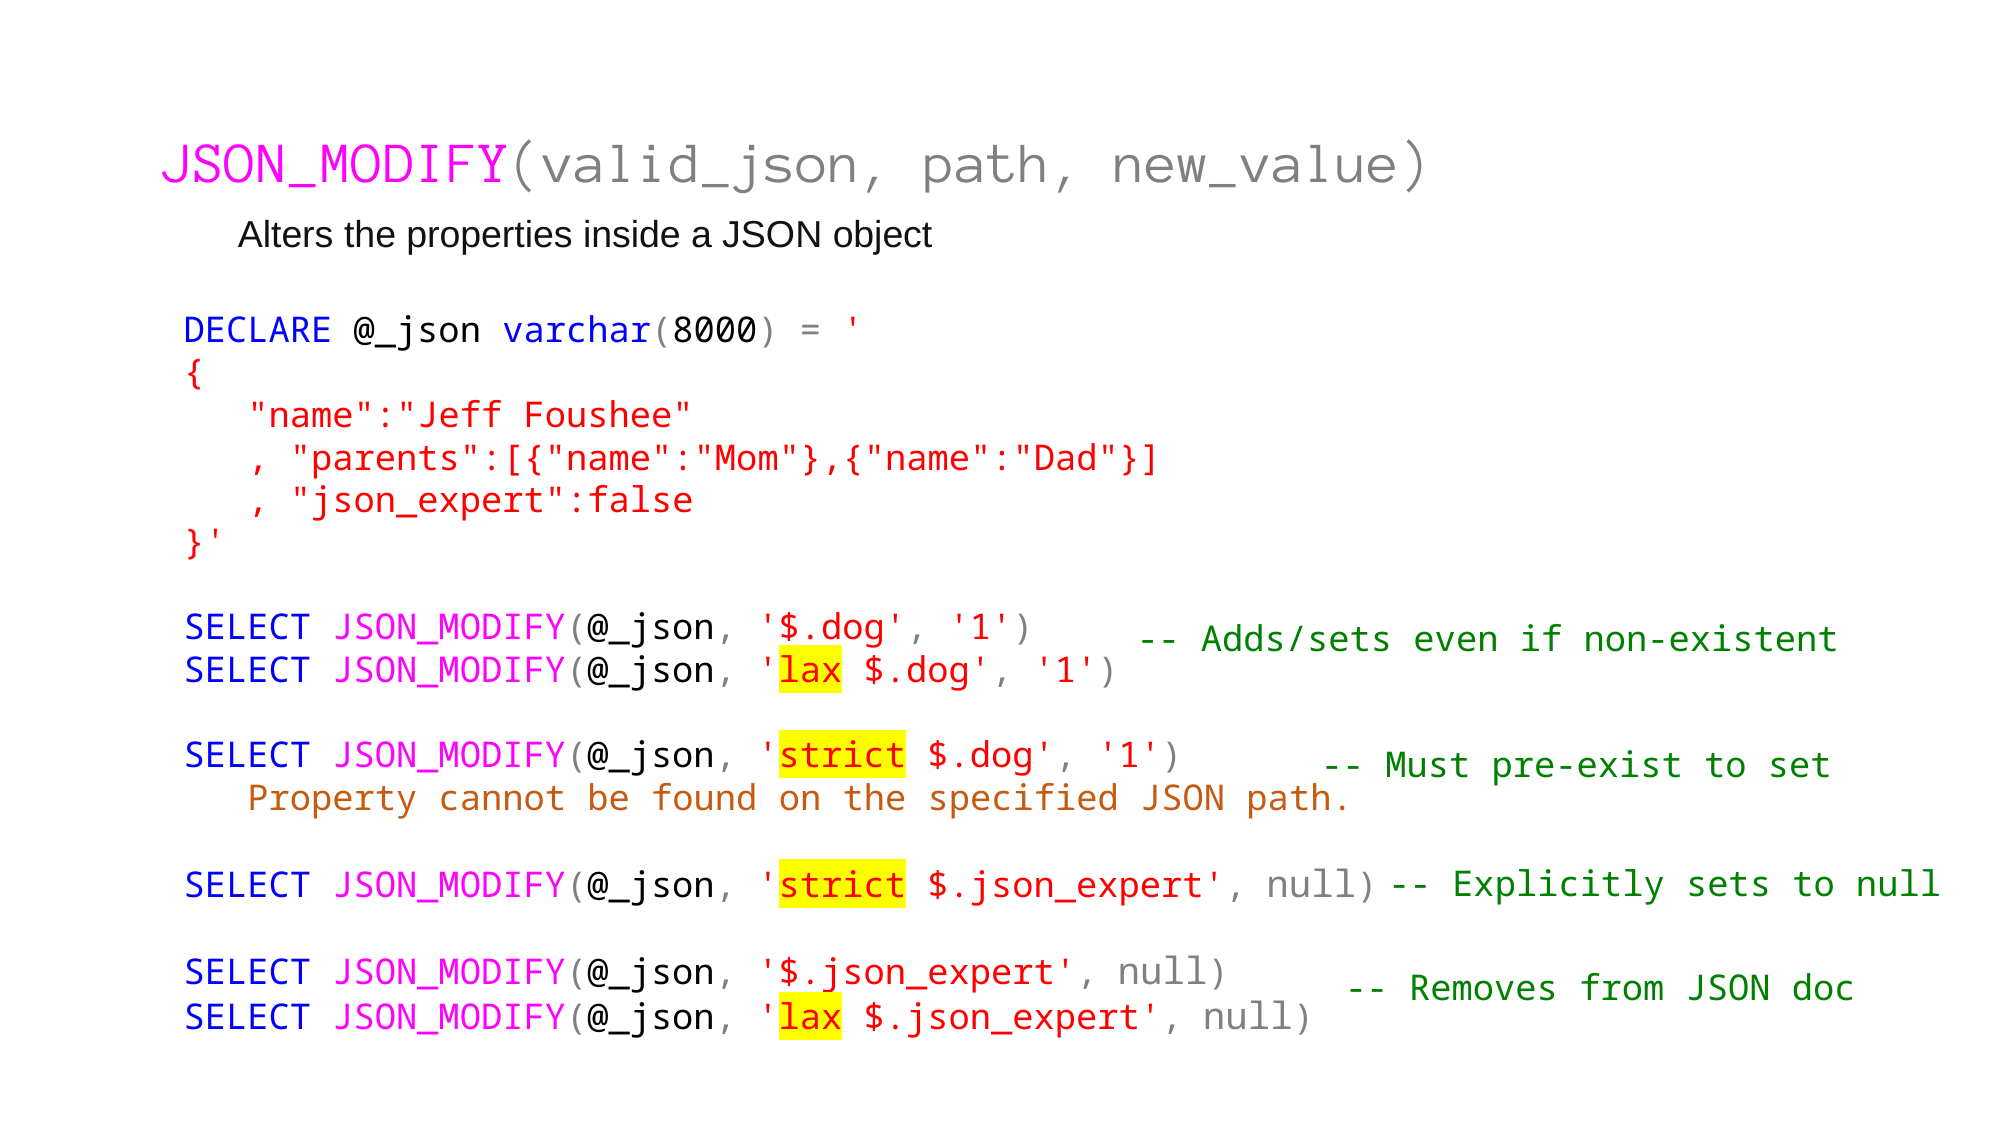

JSON_MODIFY(valid_json, path, new_value)
 Alters the properties inside a JSON object
DECLARE @_json varchar(8000) = '
{
   "name":"Jeff Foushee"
   , "parents":[{"name":"Mom"},{"name":"Dad"}]
   , "json_expert":false
}'

SELECT JSON_MODIFY(@_json, '$.dog', '1')
SELECT JSON_MODIFY(@_json, 'lax $.dog', '1')

SELECT JSON_MODIFY(@_json, 'strict $.dog', '1')
   Property cannot be found on the specified JSON path.

SELECT JSON_MODIFY(@_json, 'strict $.json_expert', null)

SELECT JSON_MODIFY(@_json, '$.json_expert', null)
SELECT JSON_MODIFY(@_json, 'lax $.json_expert', null)
-- Adds/sets even if non-existent
-- Must pre-exist to set
-- Explicitly sets to null
-- Removes from JSON doc